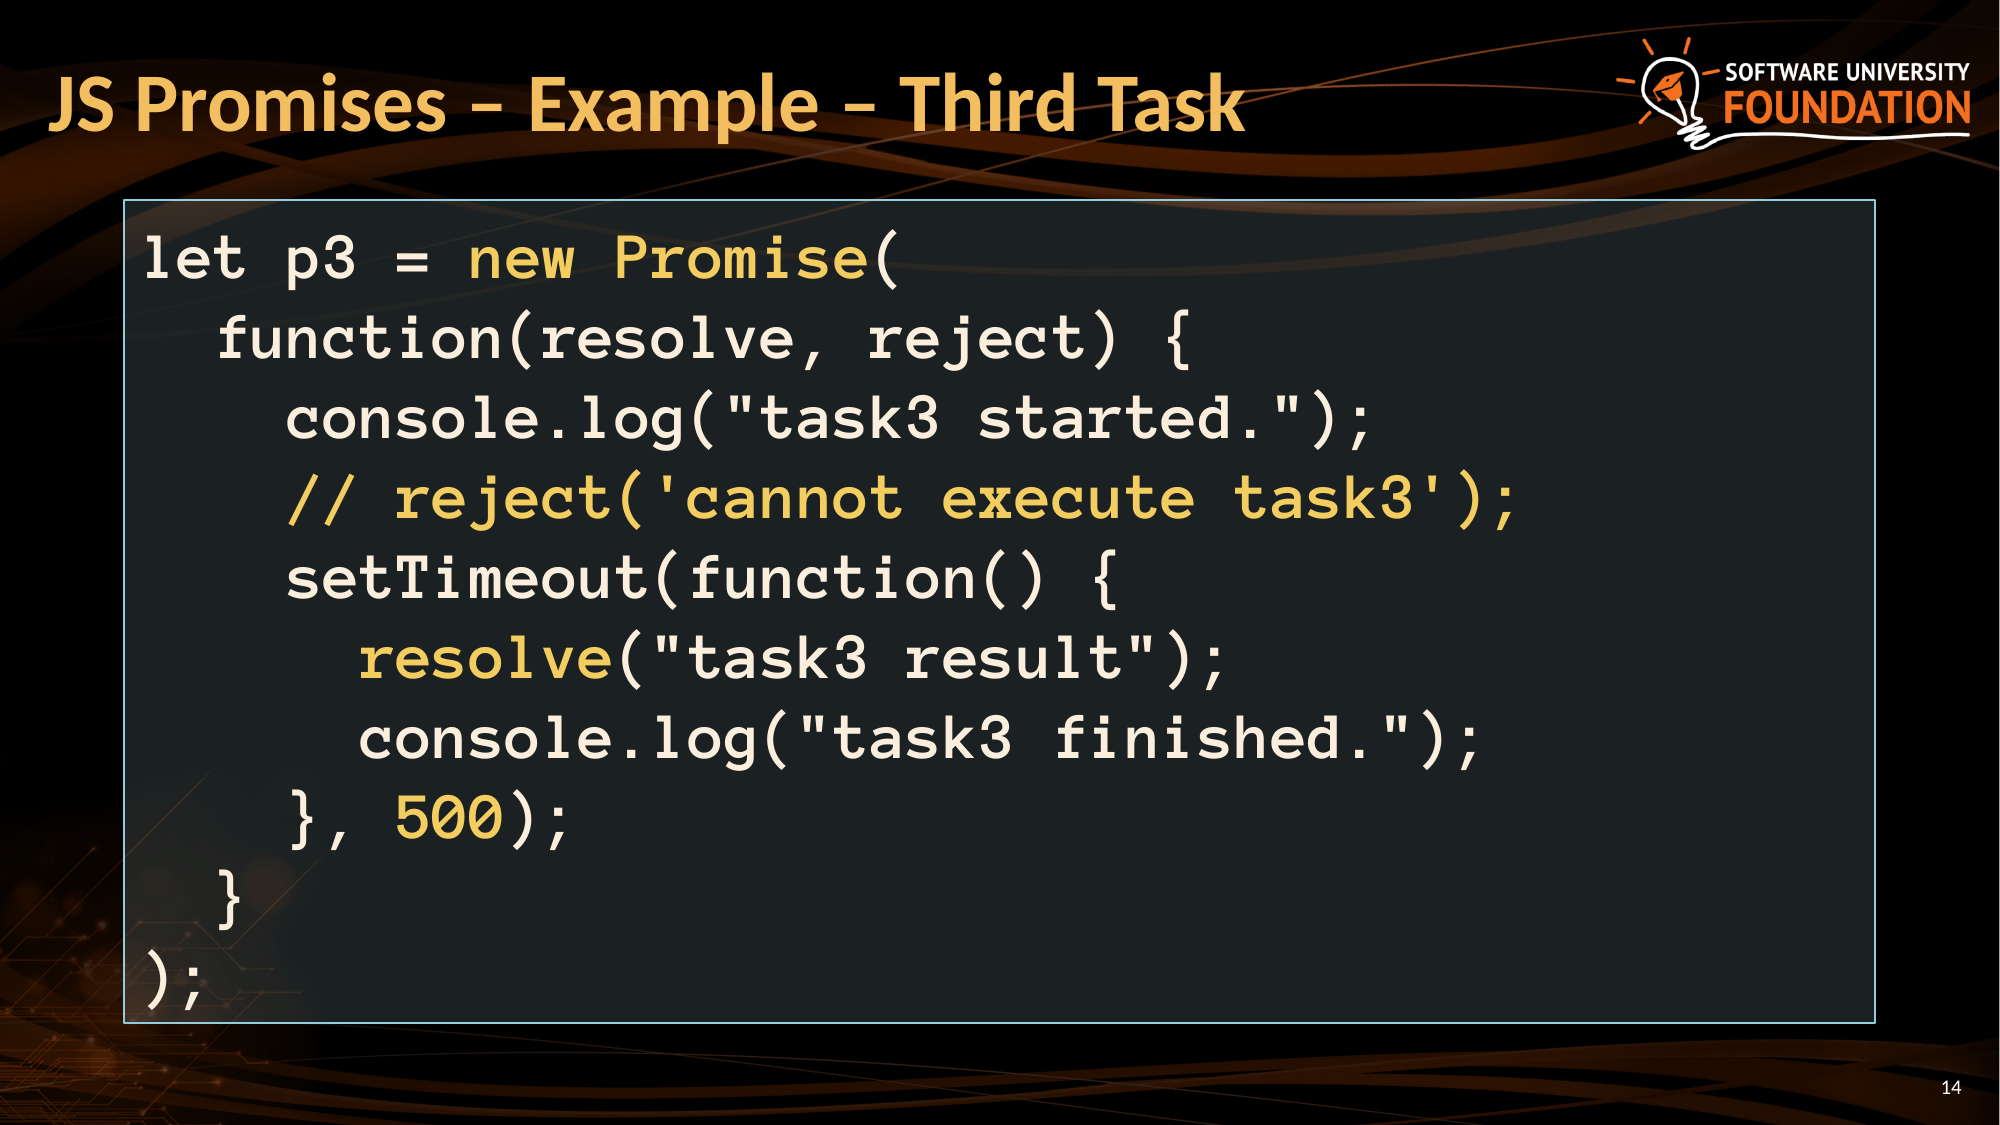

JS Promises – Example – Third Task
let p3 = new Promise(
  function(resolve, reject) {
    console.log("task3 started.");
    // reject('cannot execute task3');
    setTimeout(function() {
      resolve("task3 result");
      console.log("task3 finished.");
    }, 500);
  }
);
14